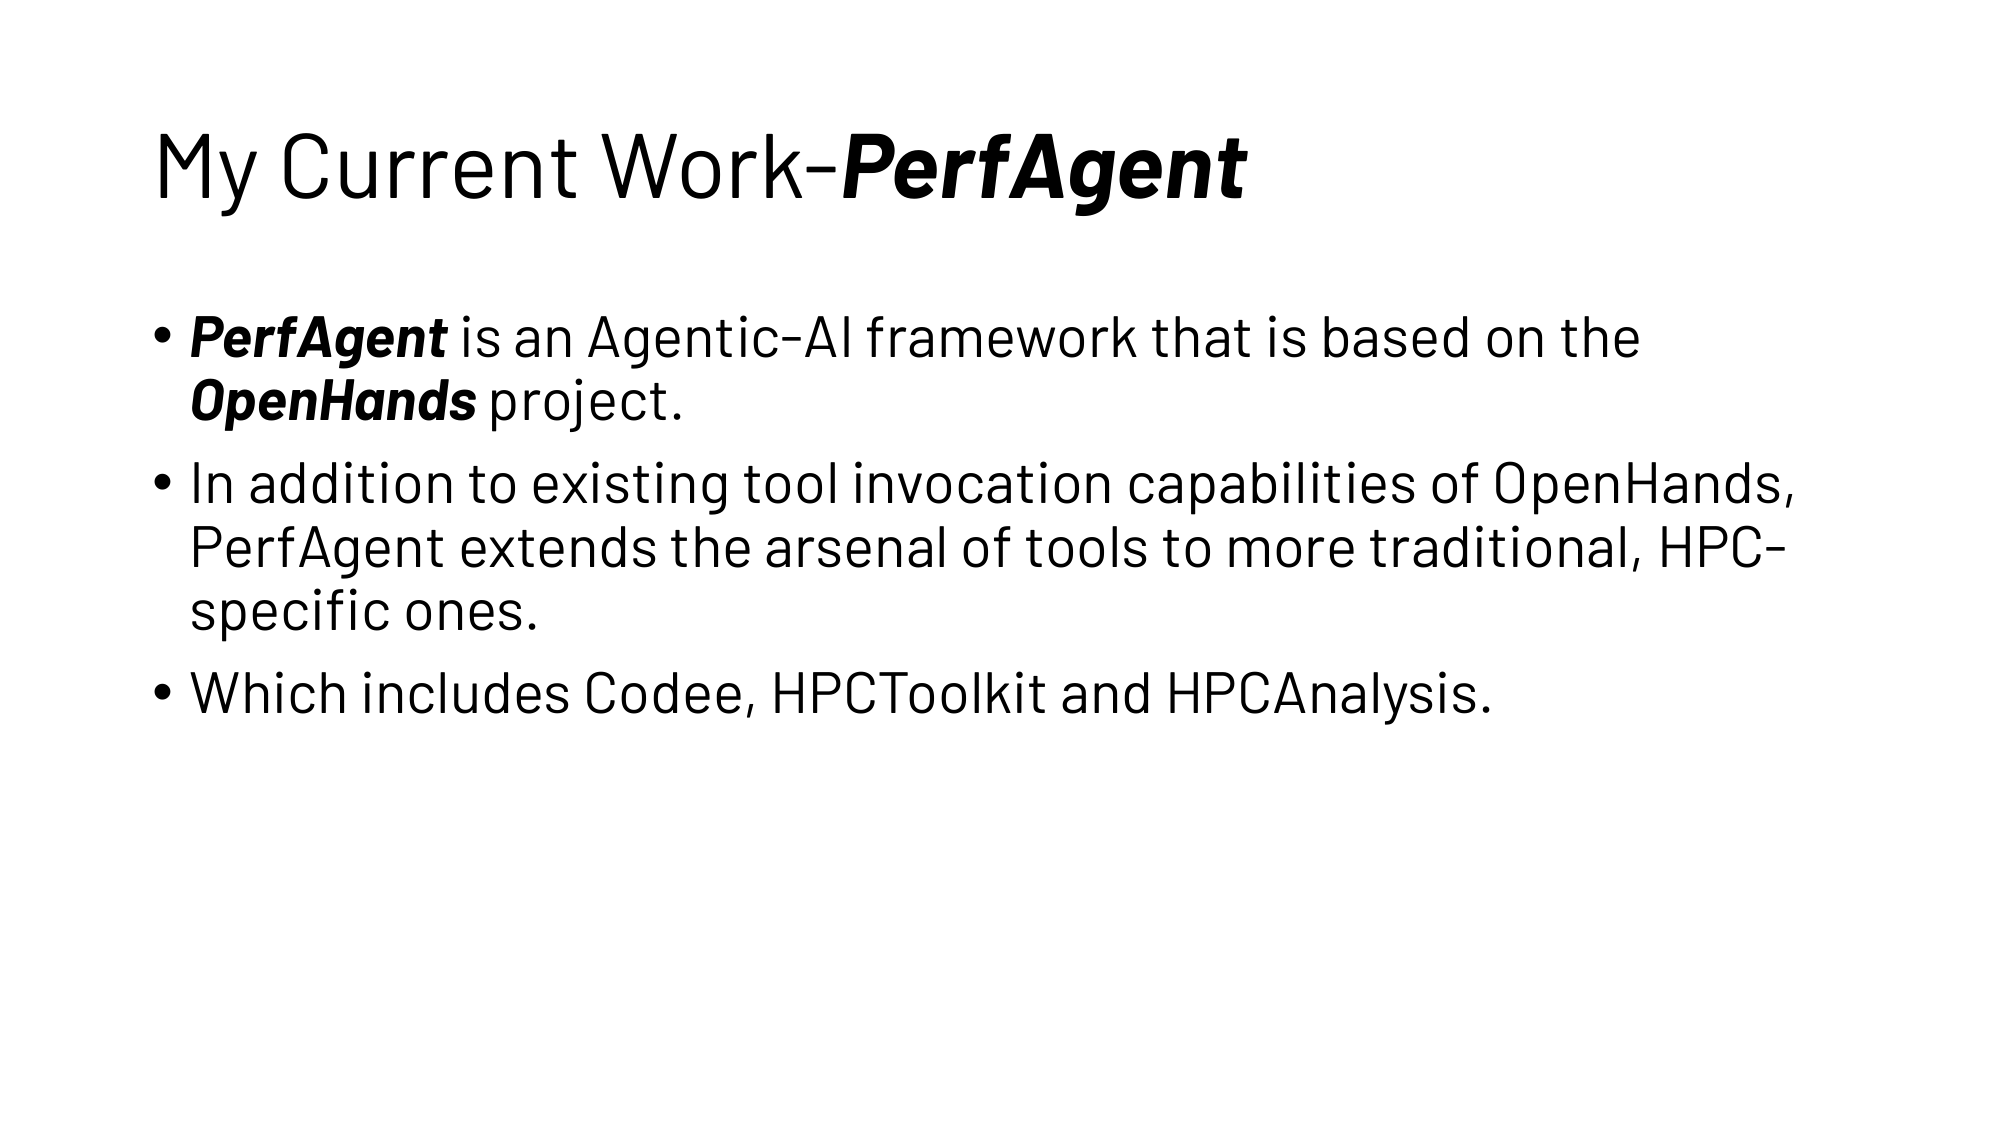

# My Current Work-PerfAgent
PerfAgent is an Agentic-AI framework that is based on the OpenHands project.
In addition to existing tool invocation capabilities of OpenHands, PerfAgent extends the arsenal of tools to more traditional, HPC-specific ones.
Which includes Codee, HPCToolkit and HPCAnalysis.